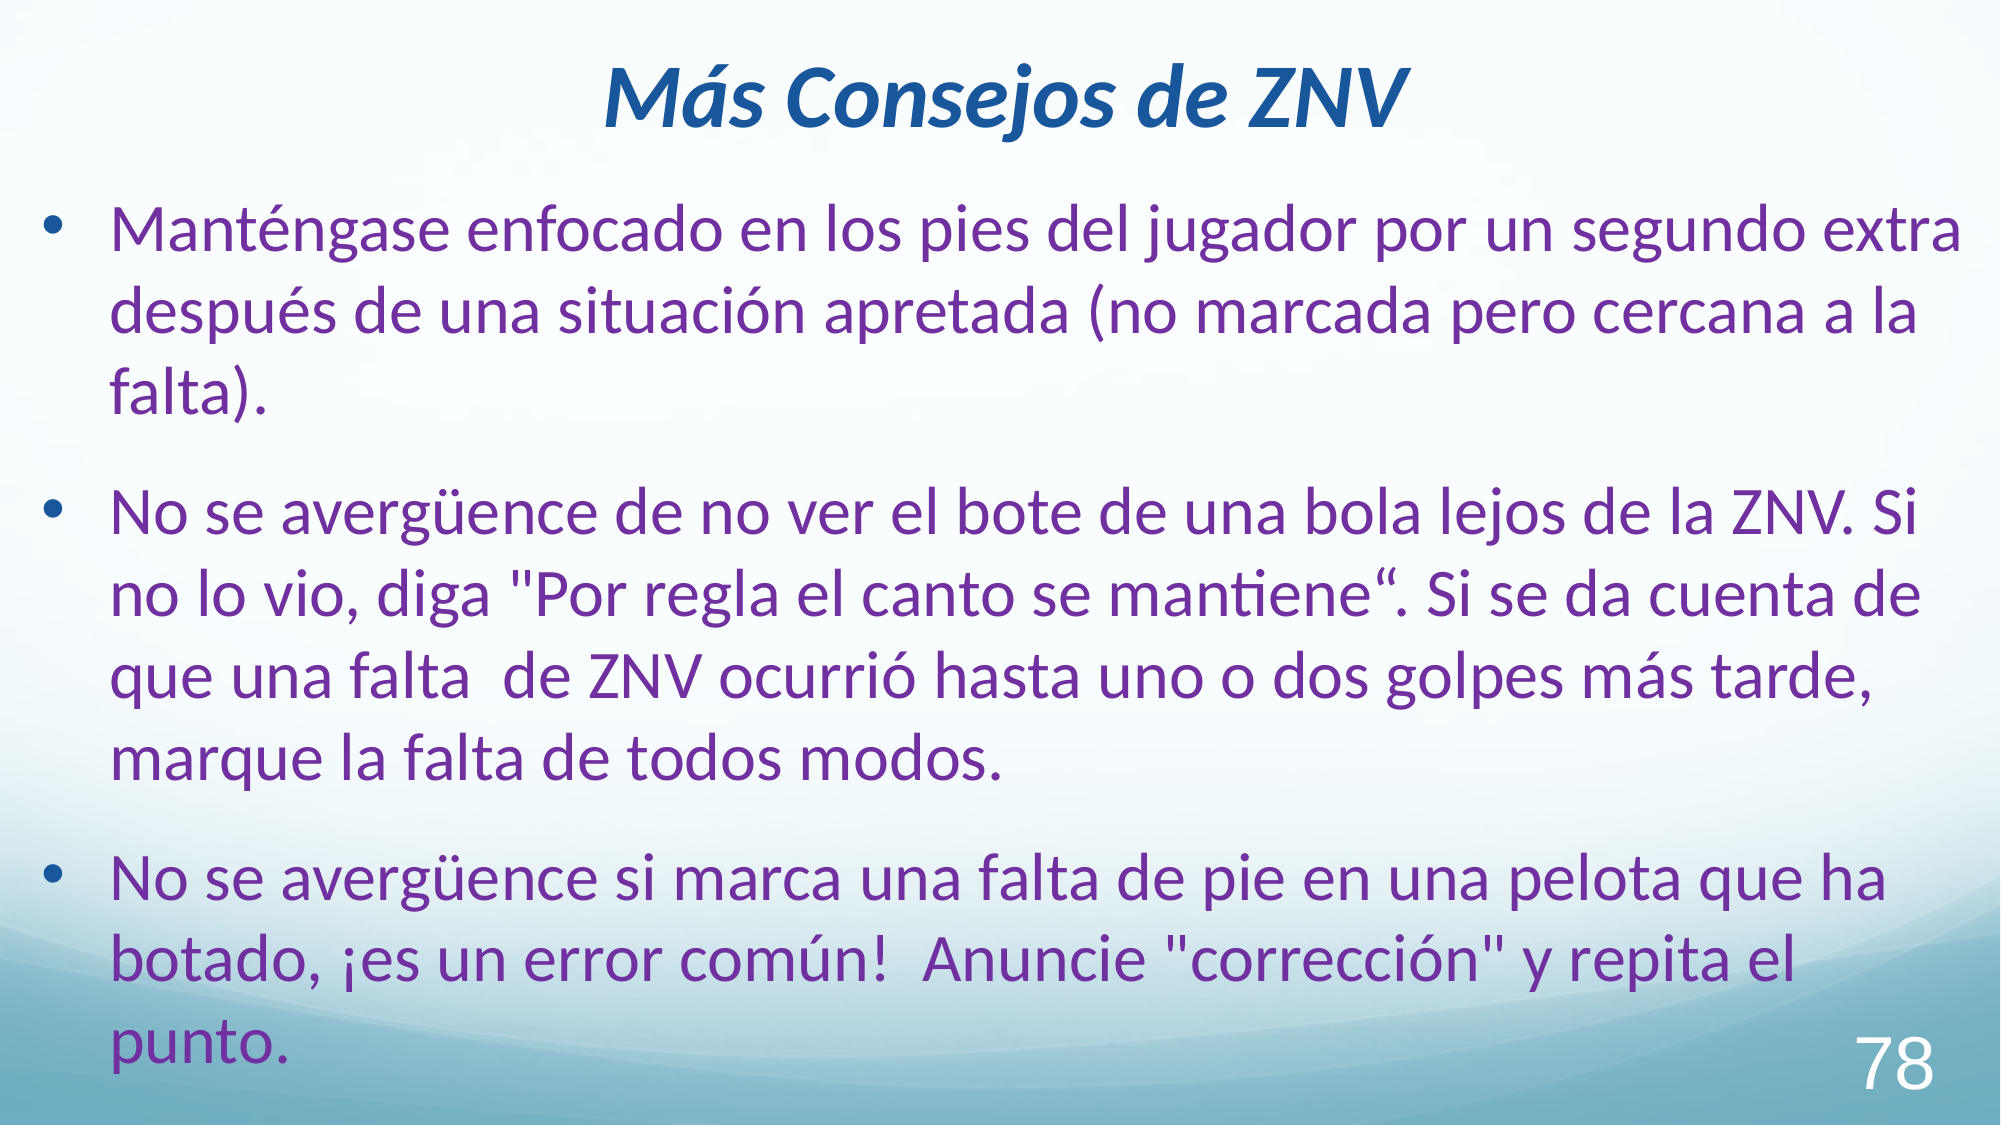

Más Consejos de ZNV
Manténgase enfocado en los pies del jugador por un segundo extra después de una situación apretada (no marcada pero cercana a la falta).
No se avergüence de no ver el bote de una bola lejos de la ZNV. Si no lo vio, diga "Por regla el canto se mantiene“. Si se da cuenta de que una falta  de ZNV ocurrió hasta uno o dos golpes más tarde, marque la falta de todos modos.
No se avergüence si marca una falta de pie en una pelota que ha botado, ¡es un error común!  Anuncie "corrección" y repita el punto.

78